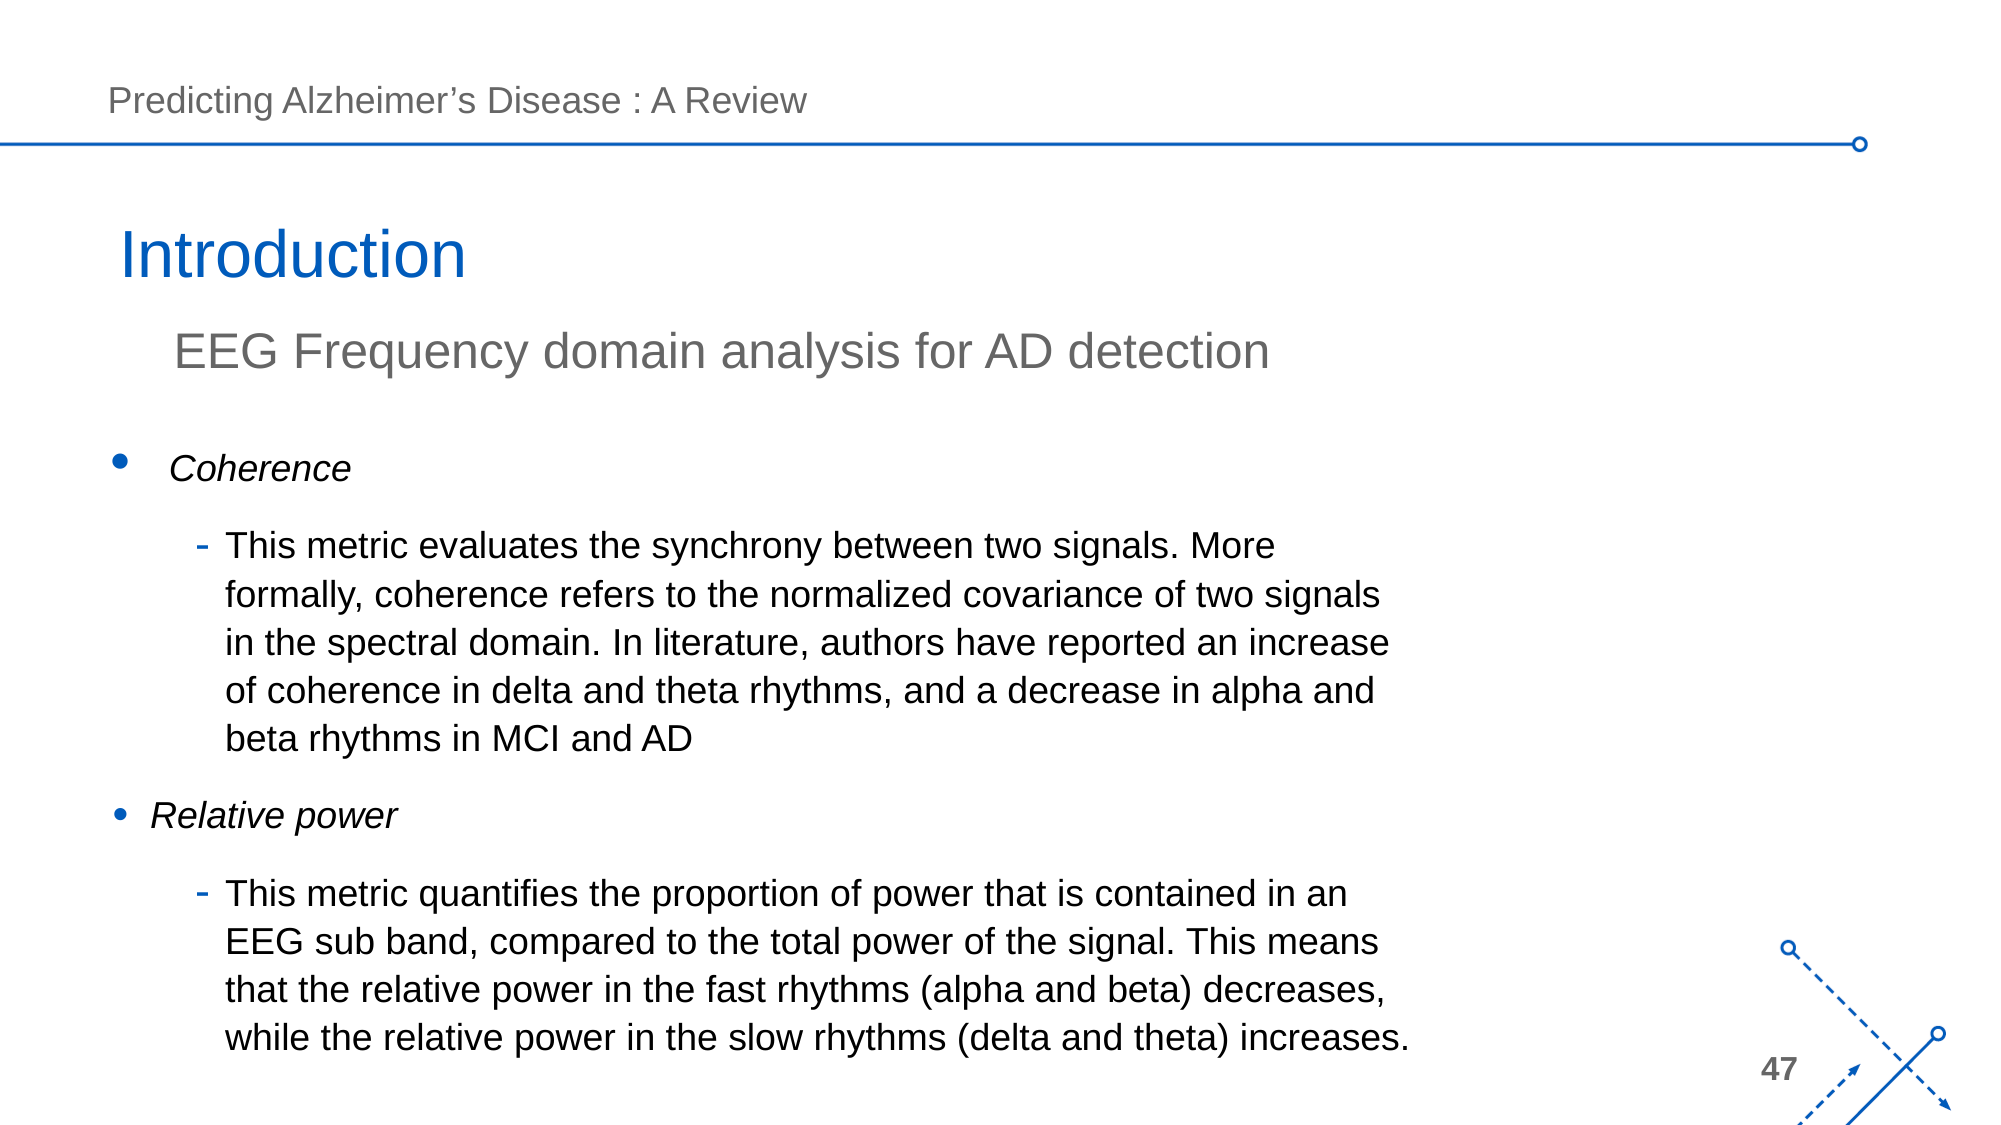

# Introduction
EEG Frequency domain analysis for AD detection
Coherence
This metric evaluates the synchrony between two signals. More formally, coherence refers to the normalized covariance of two signals in the spectral domain. In literature, authors have reported an increase of coherence in delta and theta rhythms, and a decrease in alpha and beta rhythms in MCI and AD
Relative power
This metric quantifies the proportion of power that is contained in an EEG sub band, compared to the total power of the signal. This means that the relative power in the fast rhythms (alpha and beta) decreases, while the relative power in the slow rhythms (delta and theta) increases.